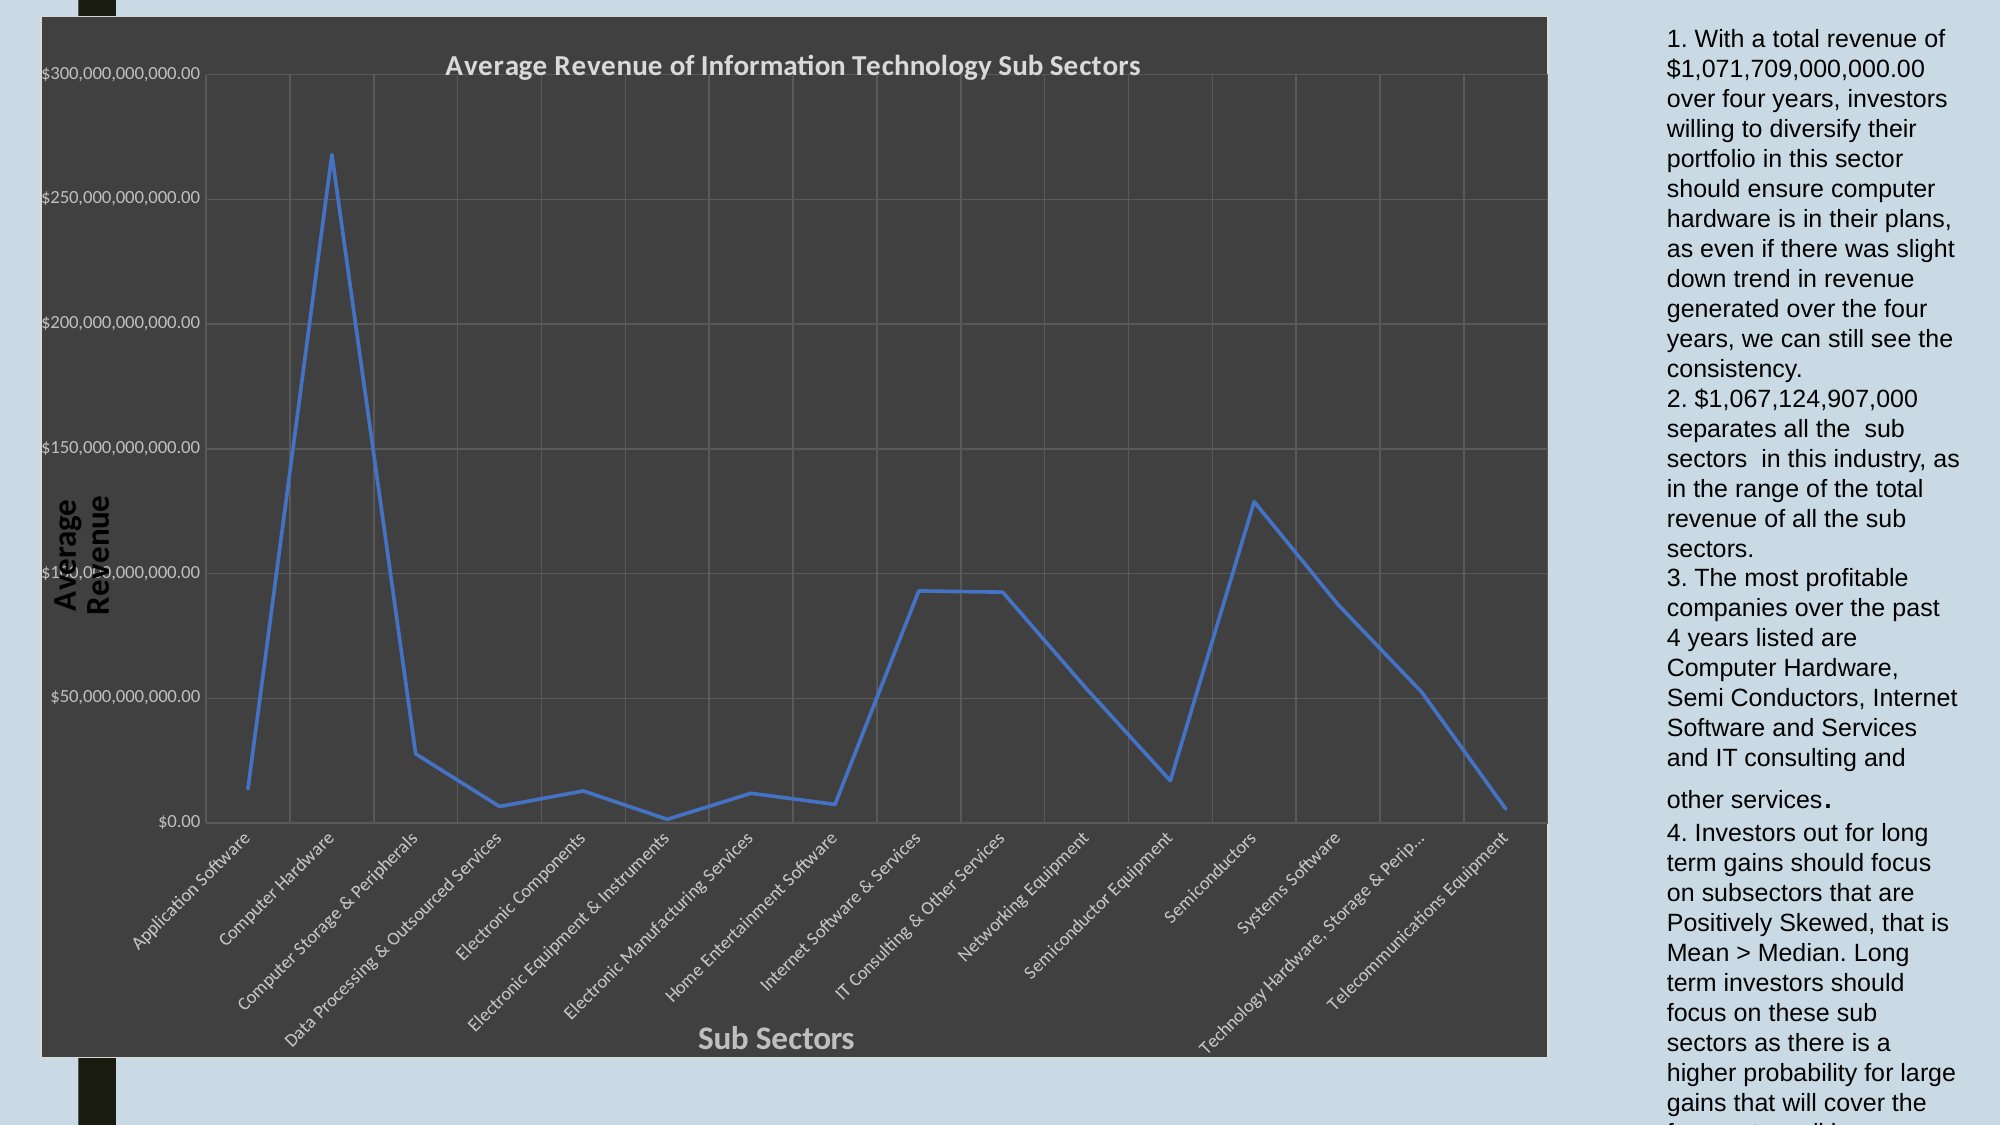

### Chart: Average Revenue of Information Technology Sub Sectors

| Category | Mean |
|---|---|
| Application Software | 13763411500.0 |
| Computer Hardware | 267927250000.0 |
| Computer Storage & Peripherals | 27755250000.0 |
| Data Processing & Outsourced Services | 6665944000.0 |
| Electronic Components | 12890975000.0 |
| Electronic Equipment & Instruments | 1528031000.0 |
| Electronic Manufacturing Services | 11958500000.0 |
| Home Entertainment Software | 7484500000.0 |
| Internet Software & Services | 93034649500.0 |
| IT Consulting & Other Services | 92583523250.0 |
| Networking Equipment | 53859804250.0 |
| Semiconductor Equipment | 16996790250.0 |
| Semiconductors | 128806764500.0 |
| Systems Software | 87571787750.0 |
| Technology Hardware, Storage & Peripherals | 52451000000.0 |
| Telecommunications Equipment | 5668500000.0 |
1. With a total revenue of $1,071,709,000,000.00 over four years, investors willing to diversify their portfolio in this sector should ensure computer hardware is in their plans, as even if there was slight down trend in revenue generated over the four years, we can still see the consistency.
2. $1,067,124,907,000 separates all the  sub sectors  in this industry, as in the range of the total revenue of all the sub sectors.
3. The most profitable companies over the past 4 years listed are
Computer Hardware, Semi Conductors, Internet Software and Services and IT consulting and other services.
4. Investors out for long term gains should focus on subsectors that are Positively Skewed, that is Mean > Median. Long term investors should focus on these sub sectors as there is a higher probability for large gains that will cover the frequent small losses. Some of the sub sectors that fall under this category are Technology Hardware, Storage & Peripherals Telecommunications Equipment and Application Software.